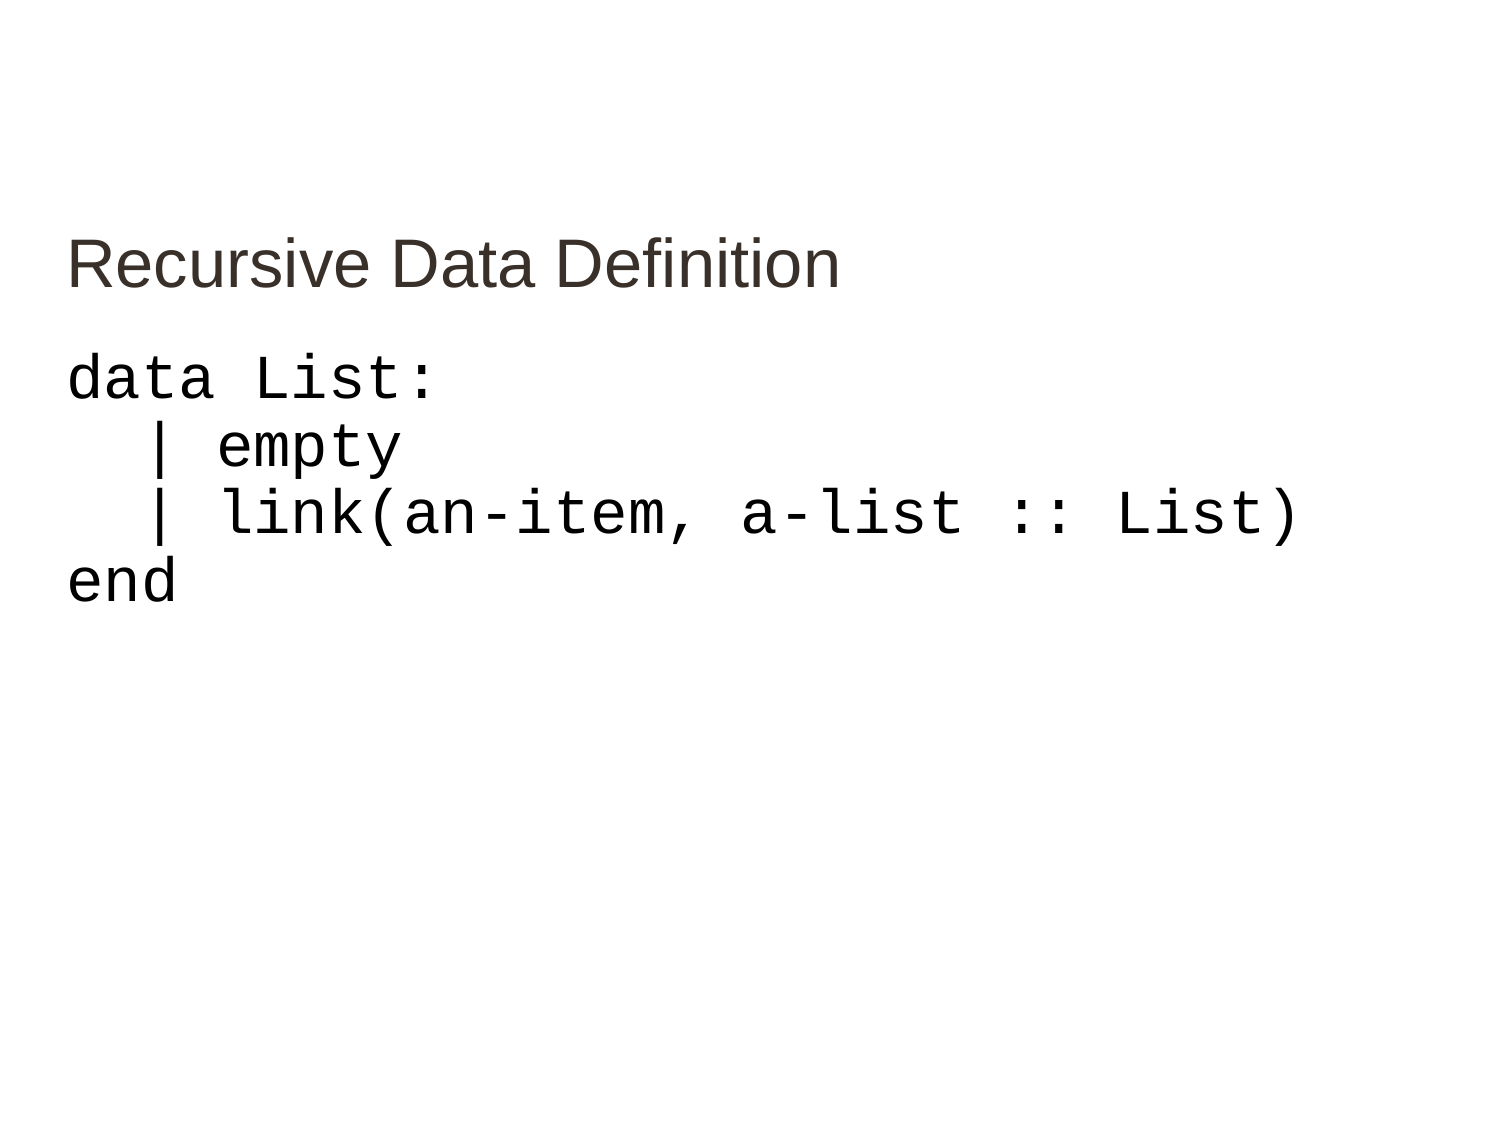

# Recursive Data Definition
data List:
  | empty
  | link(an-item, a-list :: List)
end